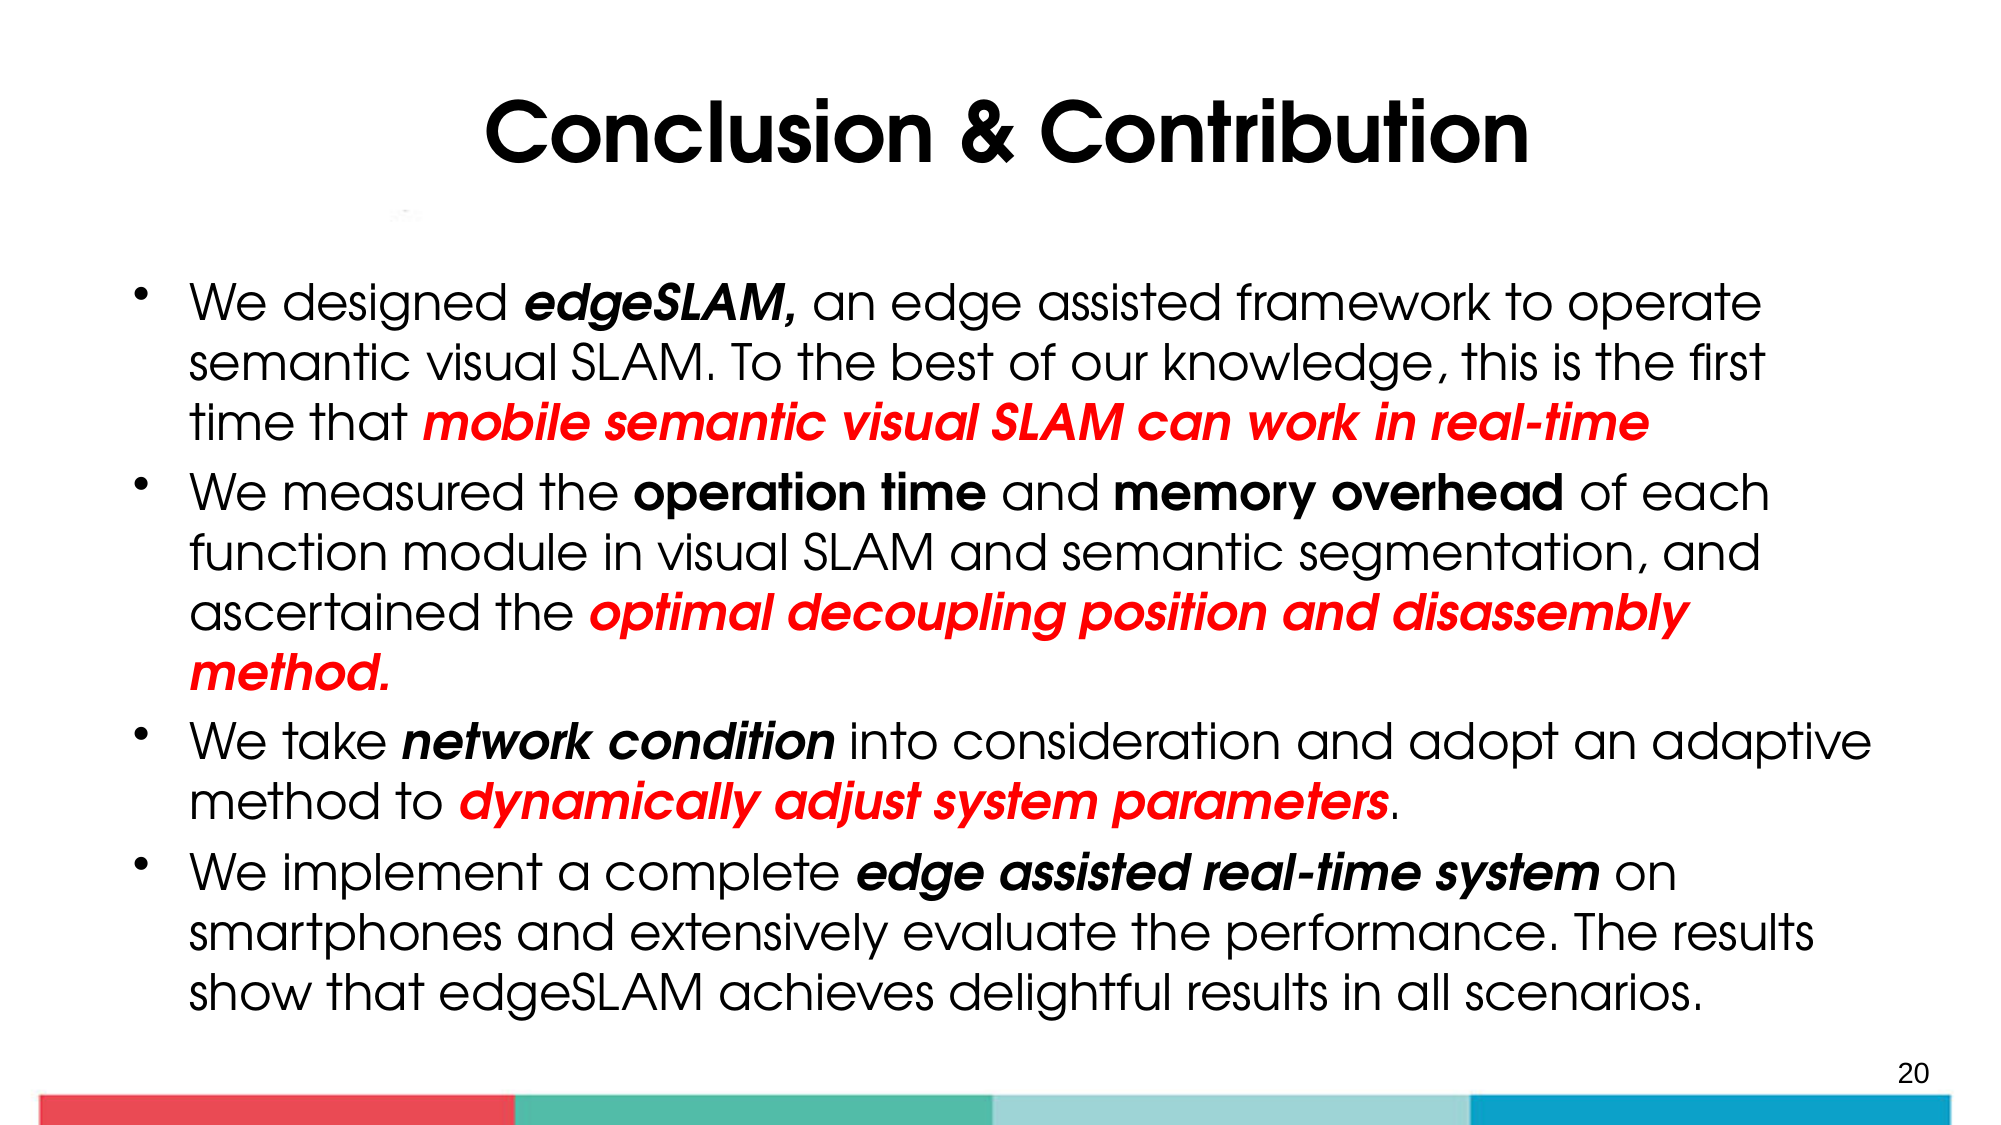

# Conclusion & Contribution
We designed edgeSLAM, an edge assisted framework to operate semantic visual SLAM. To the best of our knowledge, this is the first time that mobile semantic visual SLAM can work in real-time
We measured the operation time and memory overhead of each function module in visual SLAM and semantic segmentation, and ascertained the optimal decoupling position and disassembly method.
We take network condition into consideration and adopt an adaptive method to dynamically adjust system parameters.
We implement a complete edge assisted real-time system on smartphones and extensively evaluate the performance. The results show that edgeSLAM achieves delightful results in all scenarios.

20